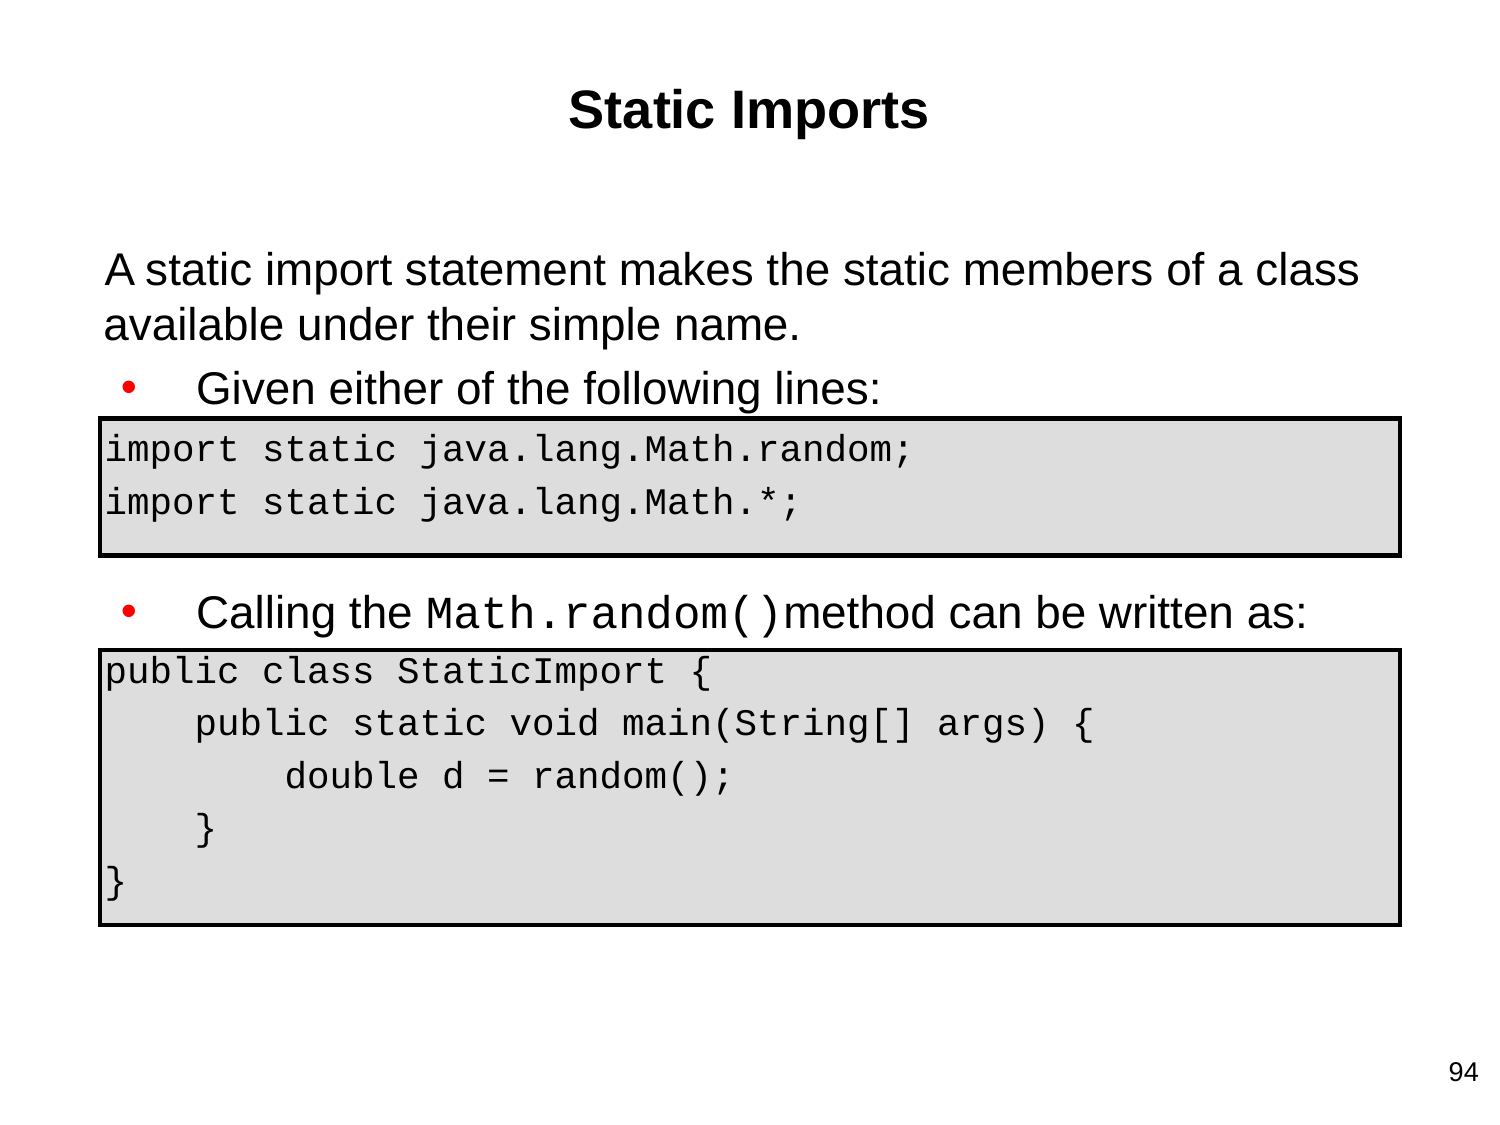

# Static Imports
A static import statement makes the static members of a class available under their simple name.
Given either of the following lines:
import static java.lang.Math.random;
import static java.lang.Math.*;

Calling the Math.random()method can be written as:
public class StaticImport {
    public static void main(String[] args) {
        double d = random();
    }
}

94